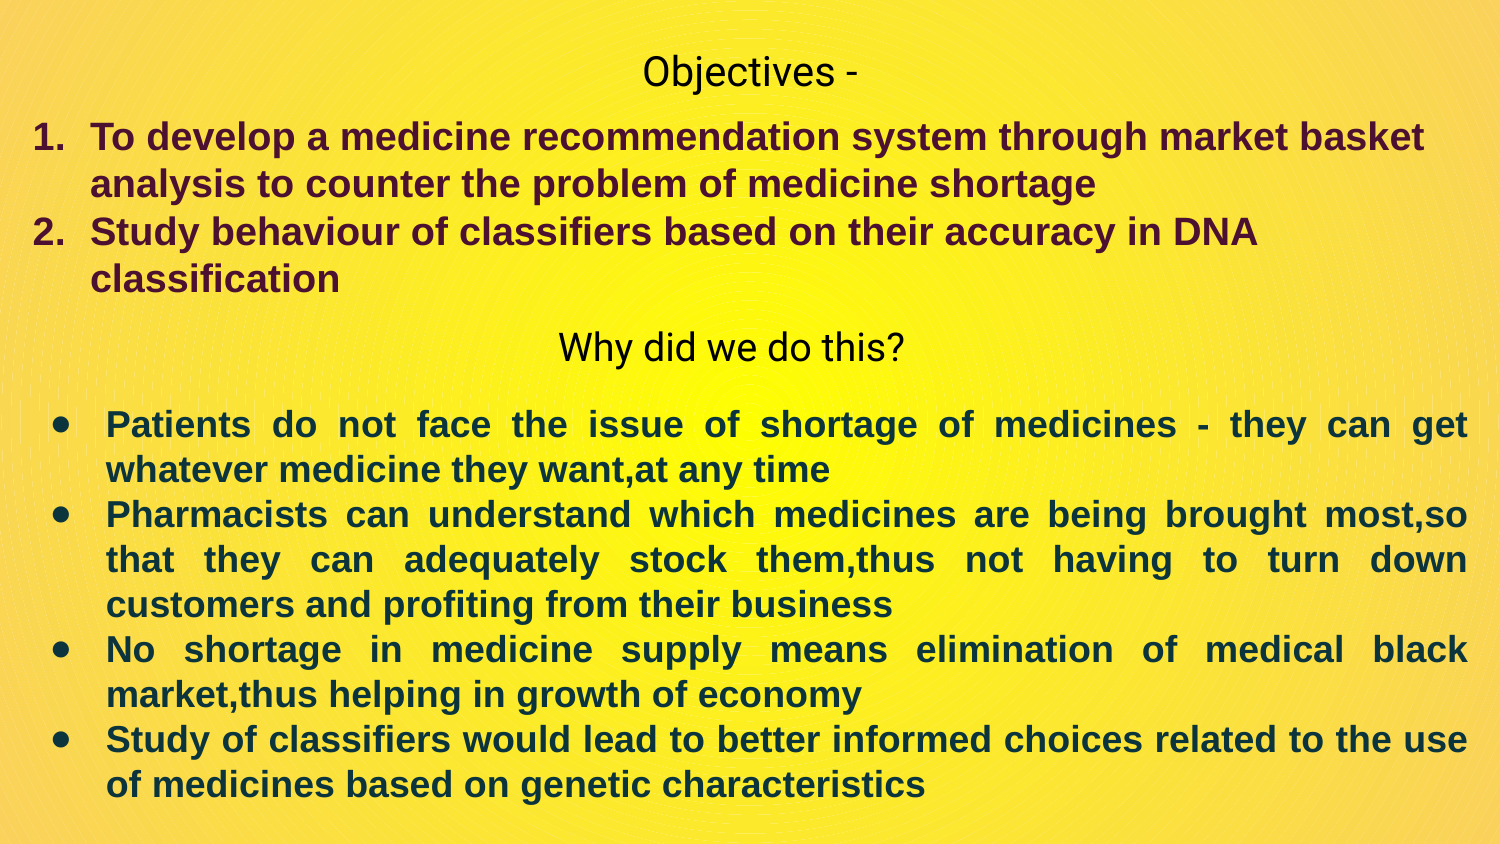

Objectives -
To develop a medicine recommendation system through market basket analysis to counter the problem of medicine shortage
Study behaviour of classifiers based on their accuracy in DNA classification
Why did we do this?
Patients do not face the issue of shortage of medicines - they can get whatever medicine they want,at any time
Pharmacists can understand which medicines are being brought most,so that they can adequately stock them,thus not having to turn down customers and profiting from their business
No shortage in medicine supply means elimination of medical black market,thus helping in growth of economy
Study of classifiers would lead to better informed choices related to the use of medicines based on genetic characteristics